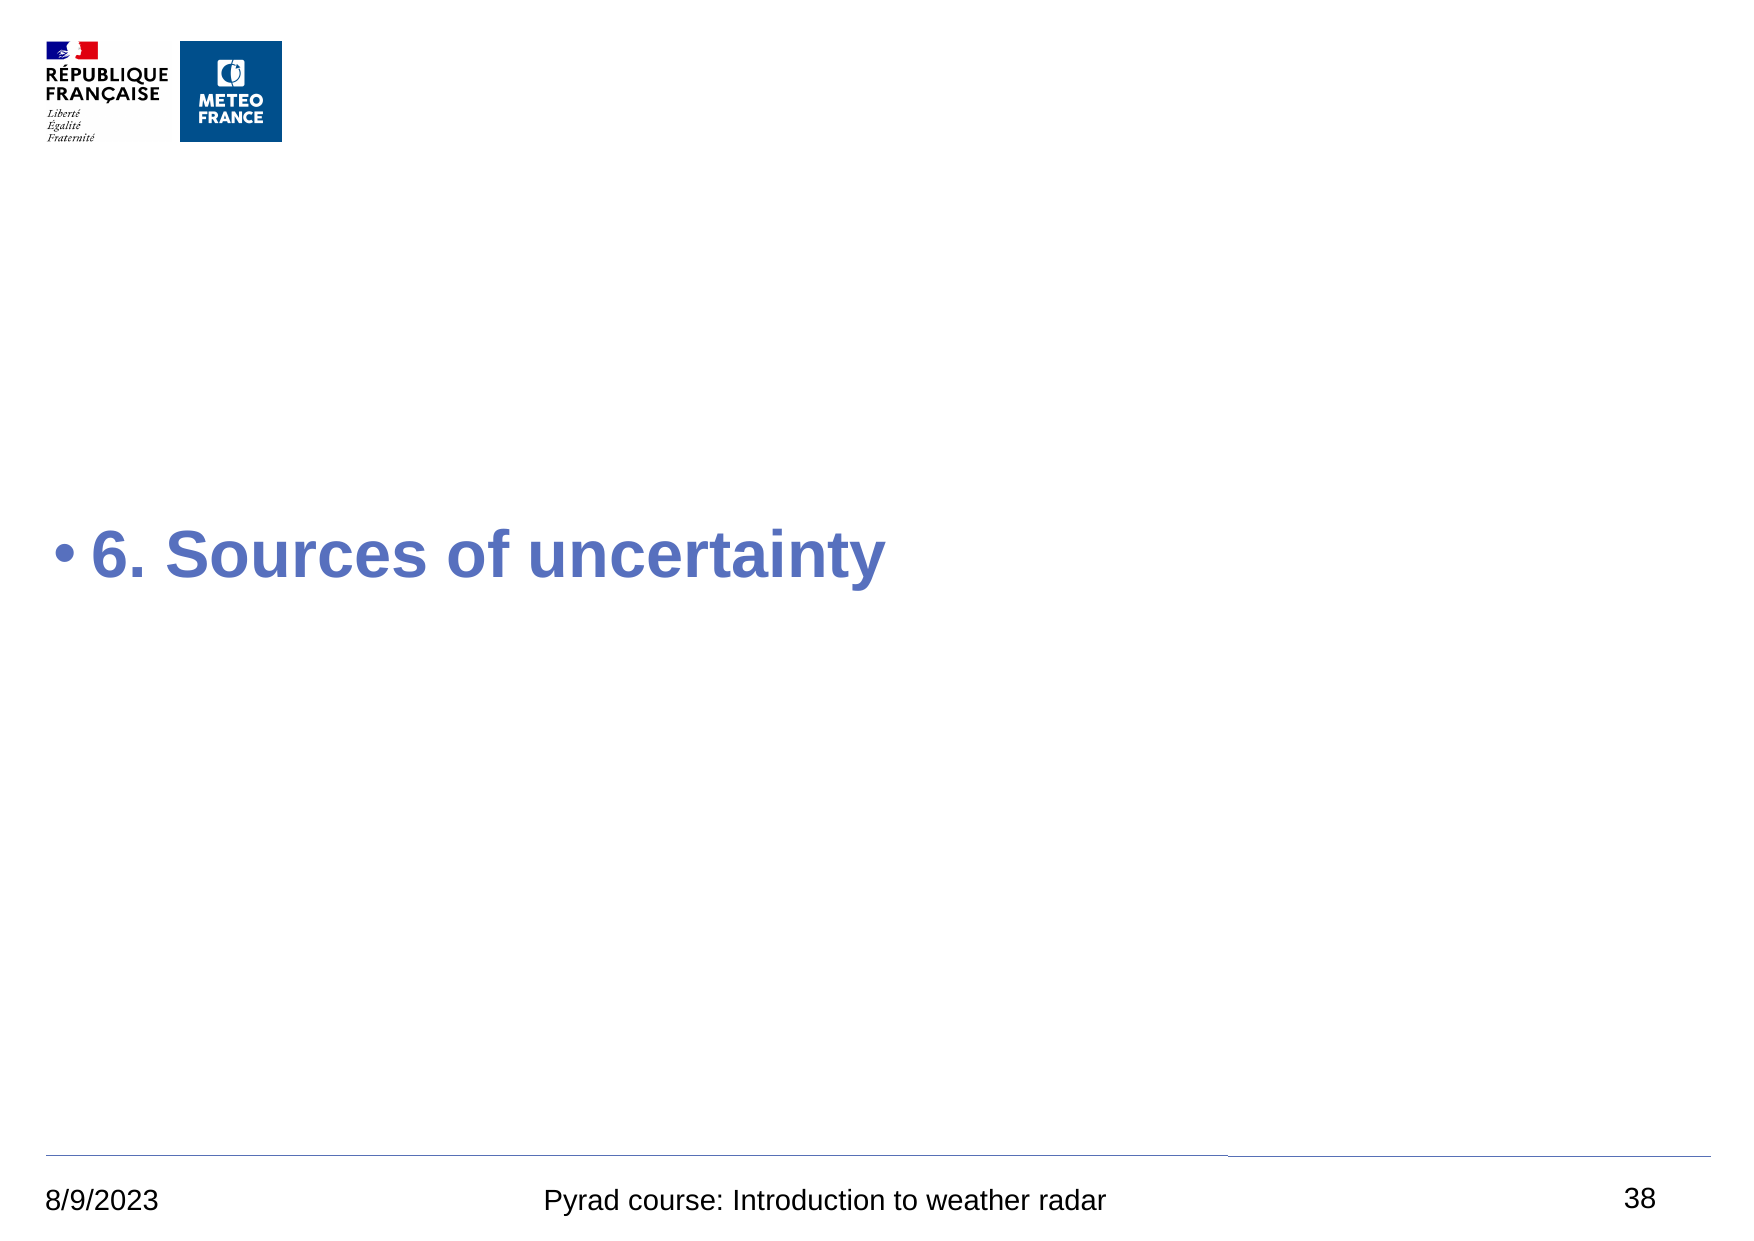

# 6. Sources of uncertainty
38
8/9/2023
Pyrad course: Introduction to weather radar